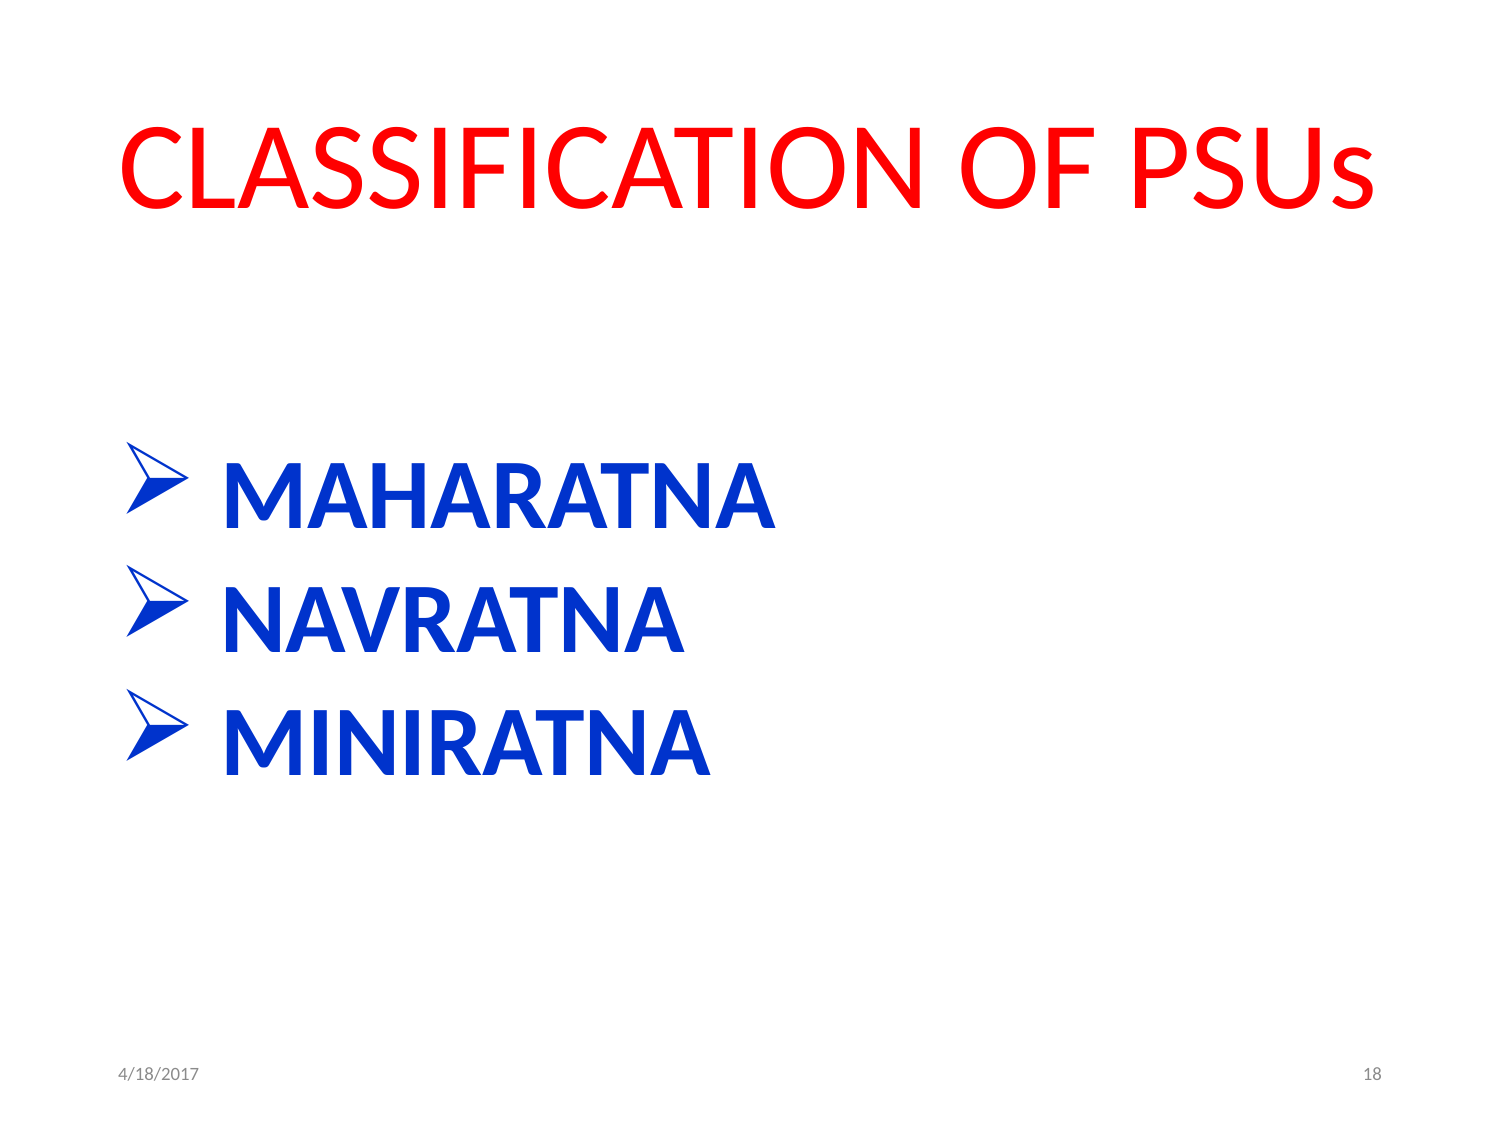

# CLASSIFICATION OF PSUs

 MAHARATNA
 NAVRATNA
 MINIRATNA
4/18/2017
18